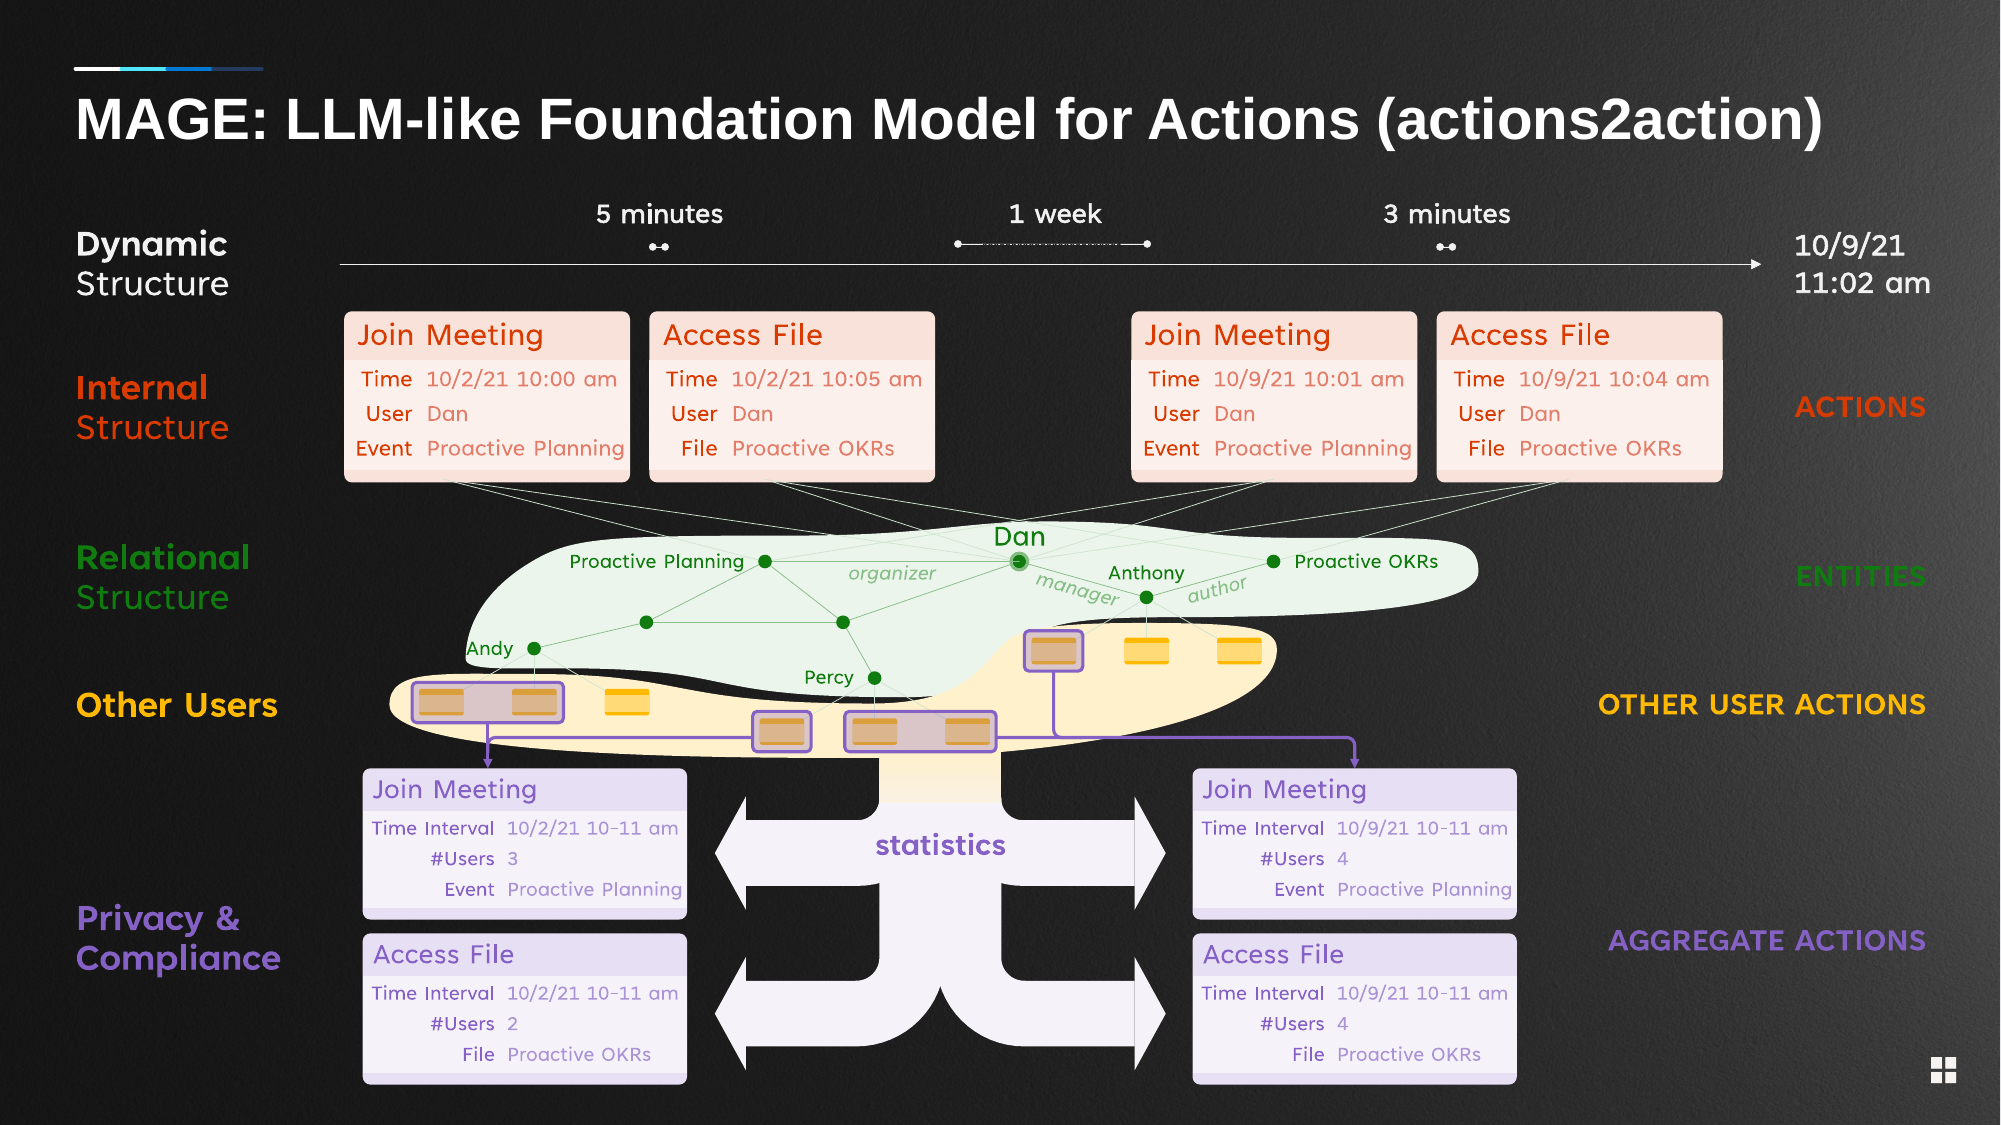

# MAGE: LLM-like Foundation Model for Actions (actions2action)